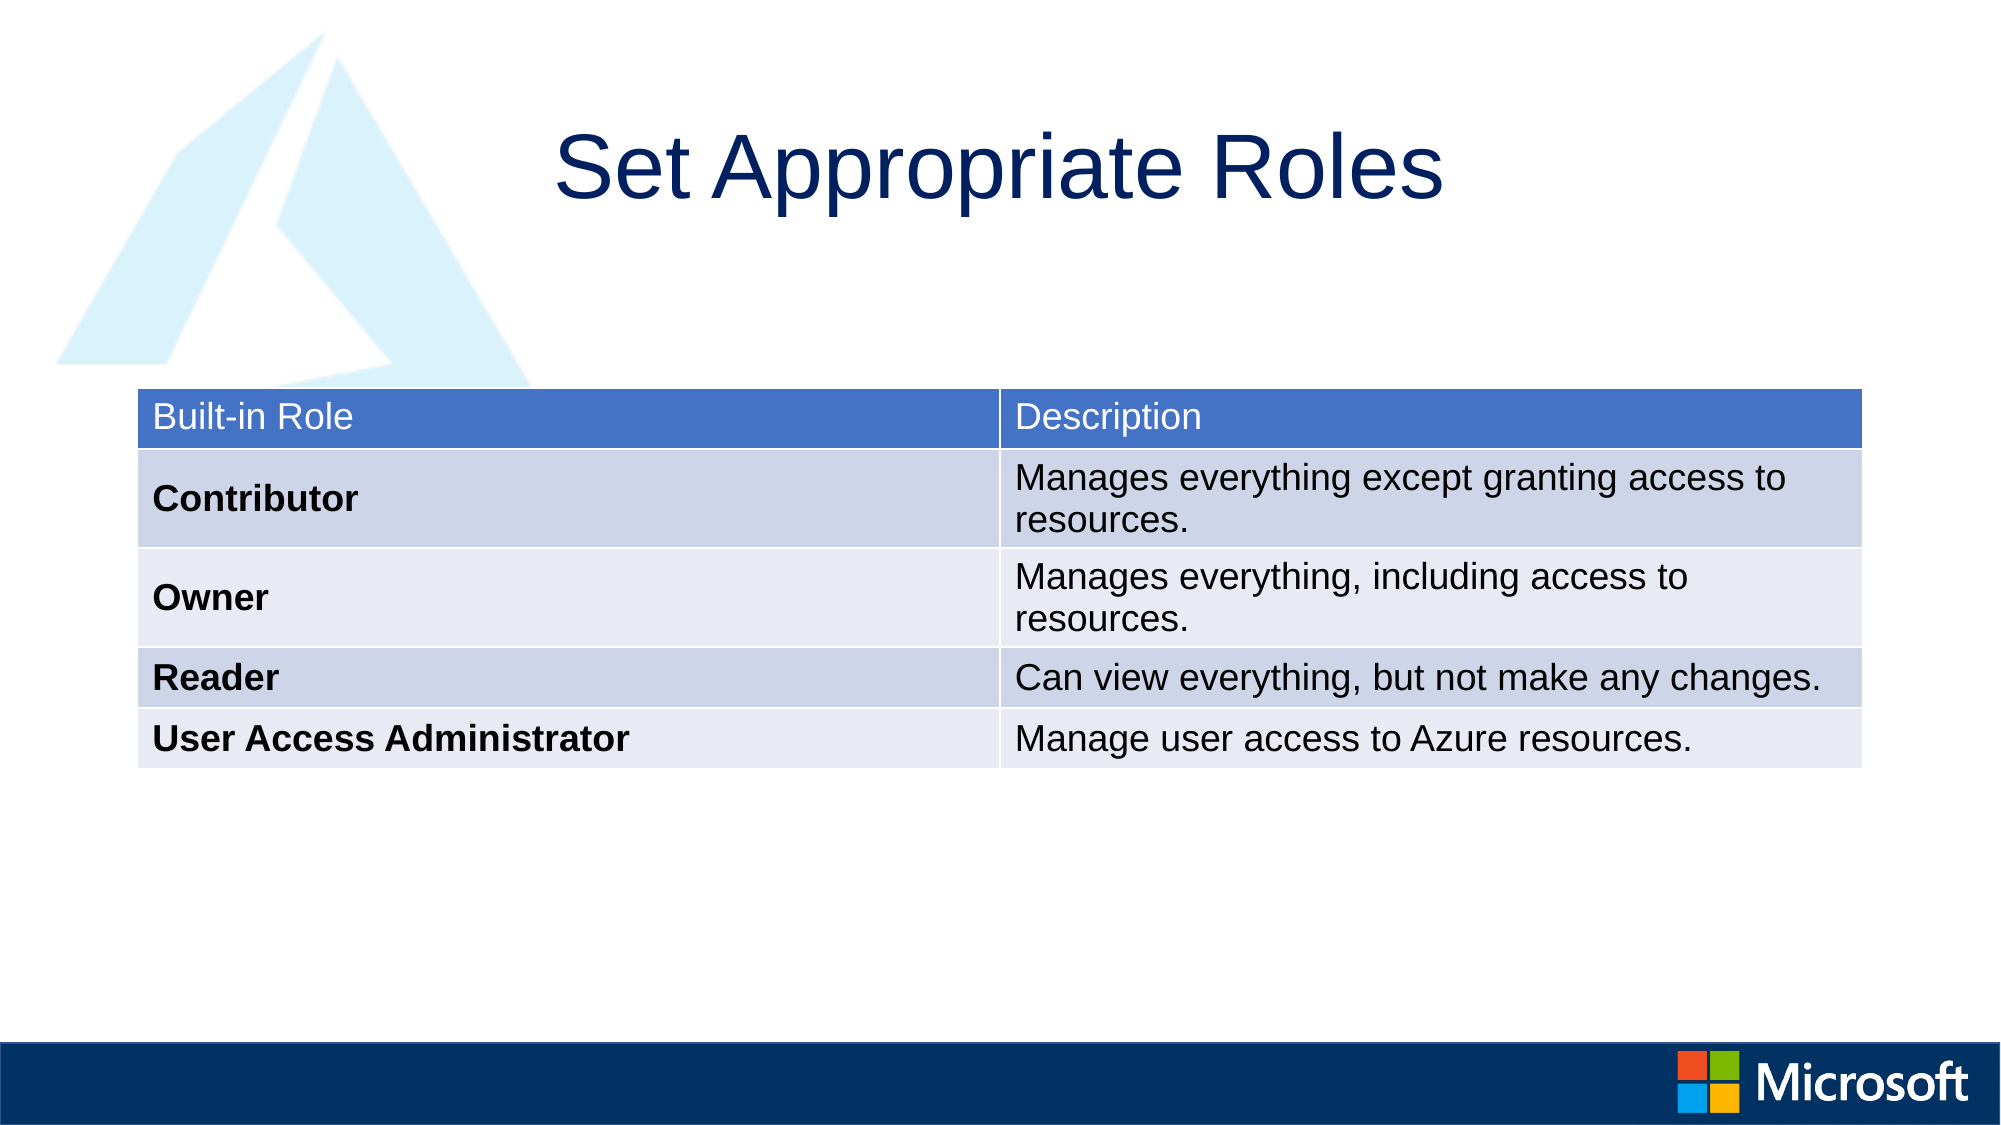

# Set Appropriate Roles
| Built-in Role | Description |
| --- | --- |
| Contributor | Manages everything except granting access to resources. |
| Owner | Manages everything, including access to resources. |
| Reader | Can view everything, but not make any changes. |
| User Access Administrator | Manage user access to Azure resources. |